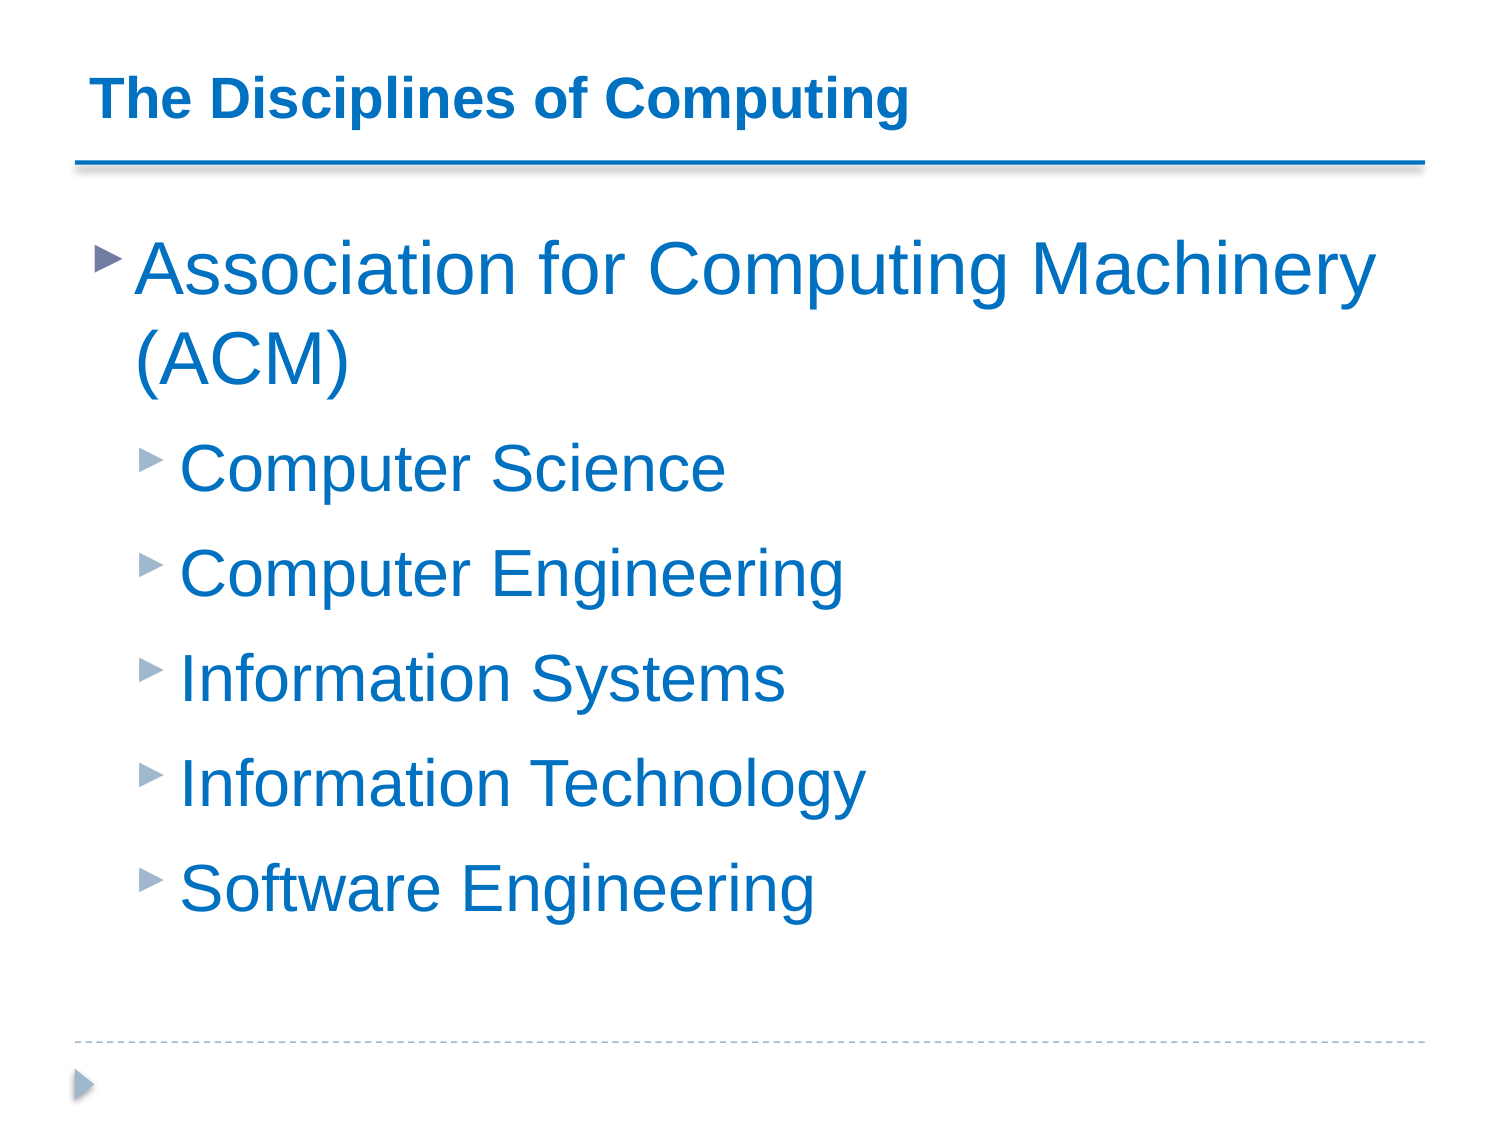

# The Disciplines of Computing
Association for Computing Machinery (ACM)
Computer Science
Computer Engineering
Information Systems
Information Technology
Software Engineering